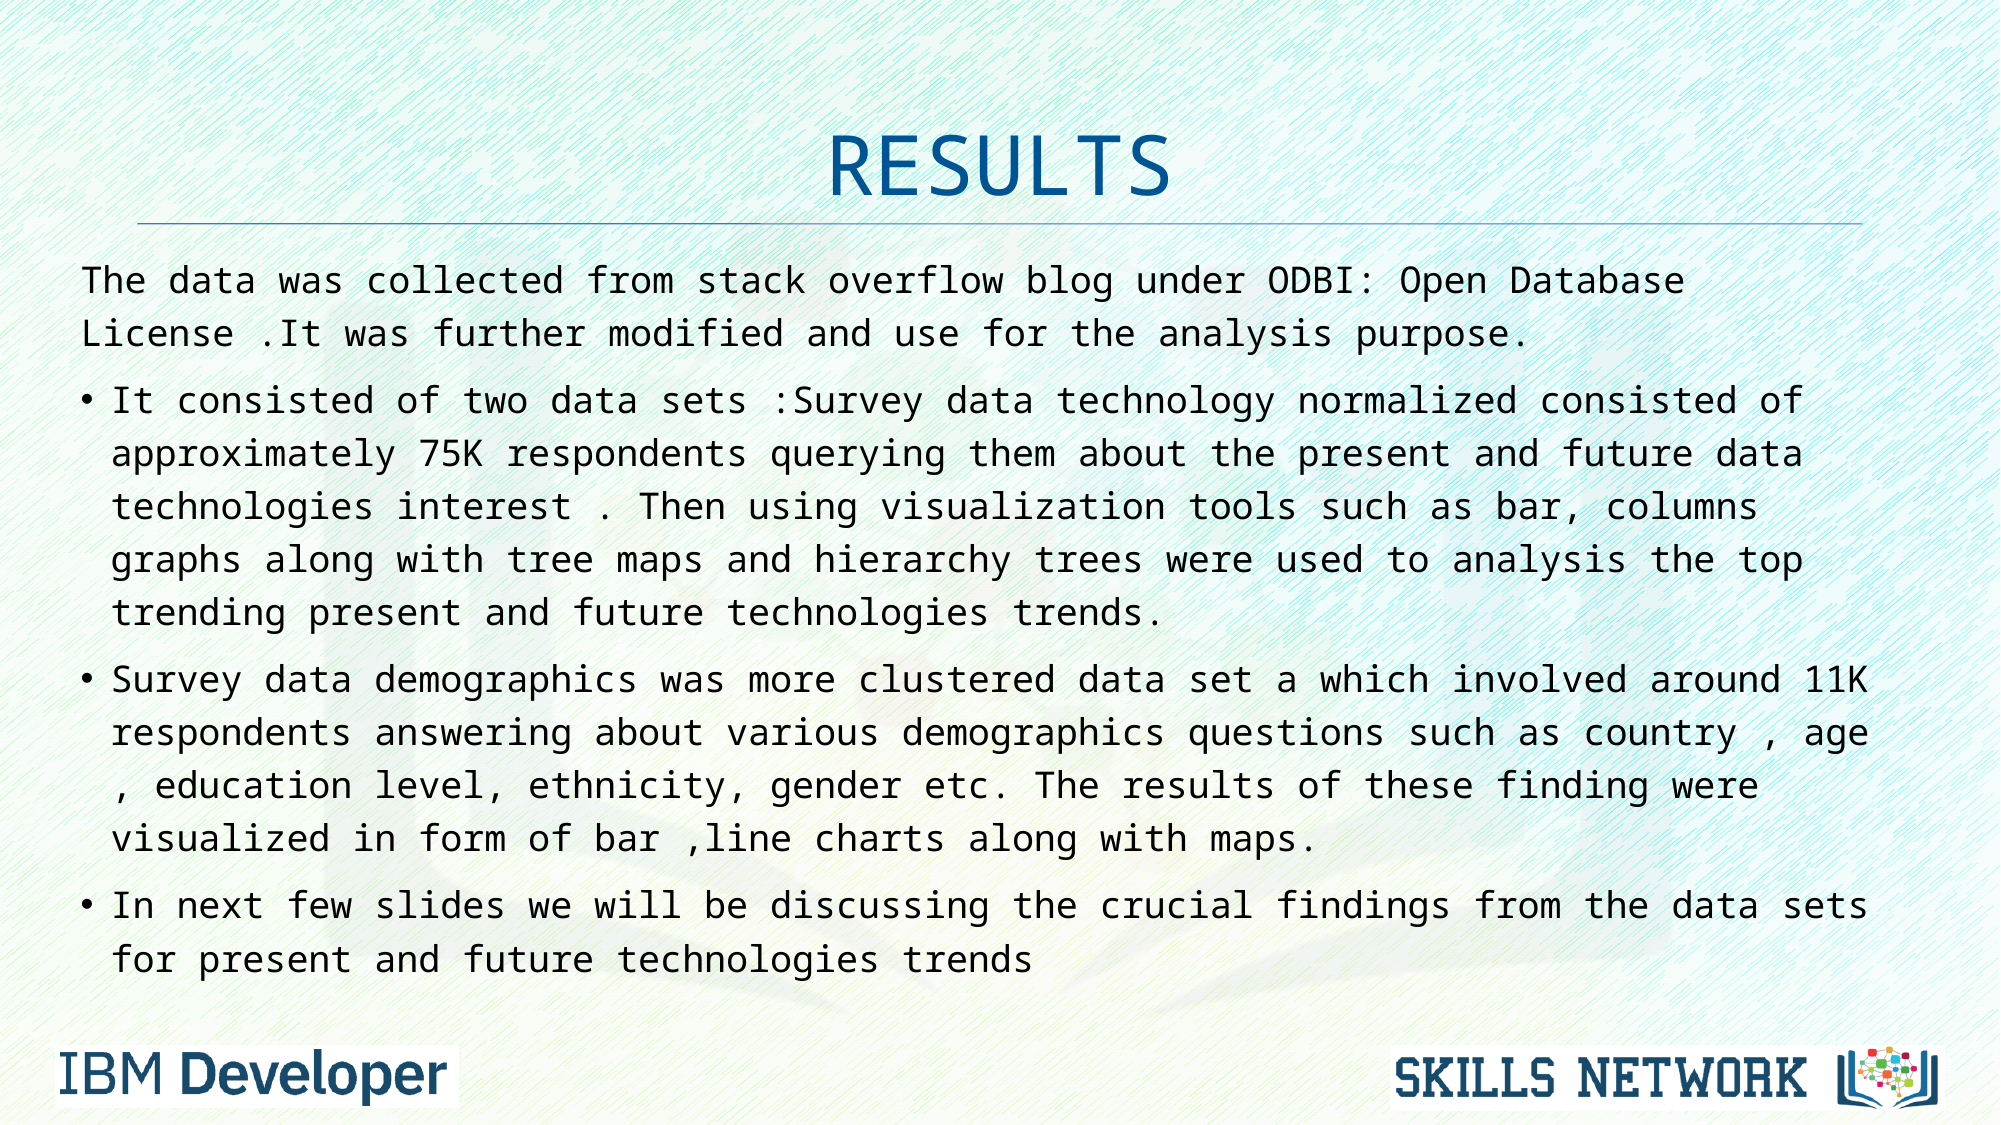

# RESULTS
The data was collected from stack overflow blog under ODBI: Open Database License .It was further modified and use for the analysis purpose.
It consisted of two data sets :Survey data technology normalized consisted of approximately 75K respondents querying them about the present and future data technologies interest . Then using visualization tools such as bar, columns graphs along with tree maps and hierarchy trees were used to analysis the top trending present and future technologies trends.
Survey data demographics was more clustered data set a which involved around 11K respondents answering about various demographics questions such as country , age , education level, ethnicity, gender etc. The results of these finding were visualized in form of bar ,line charts along with maps.
In next few slides we will be discussing the crucial findings from the data sets for present and future technologies trends